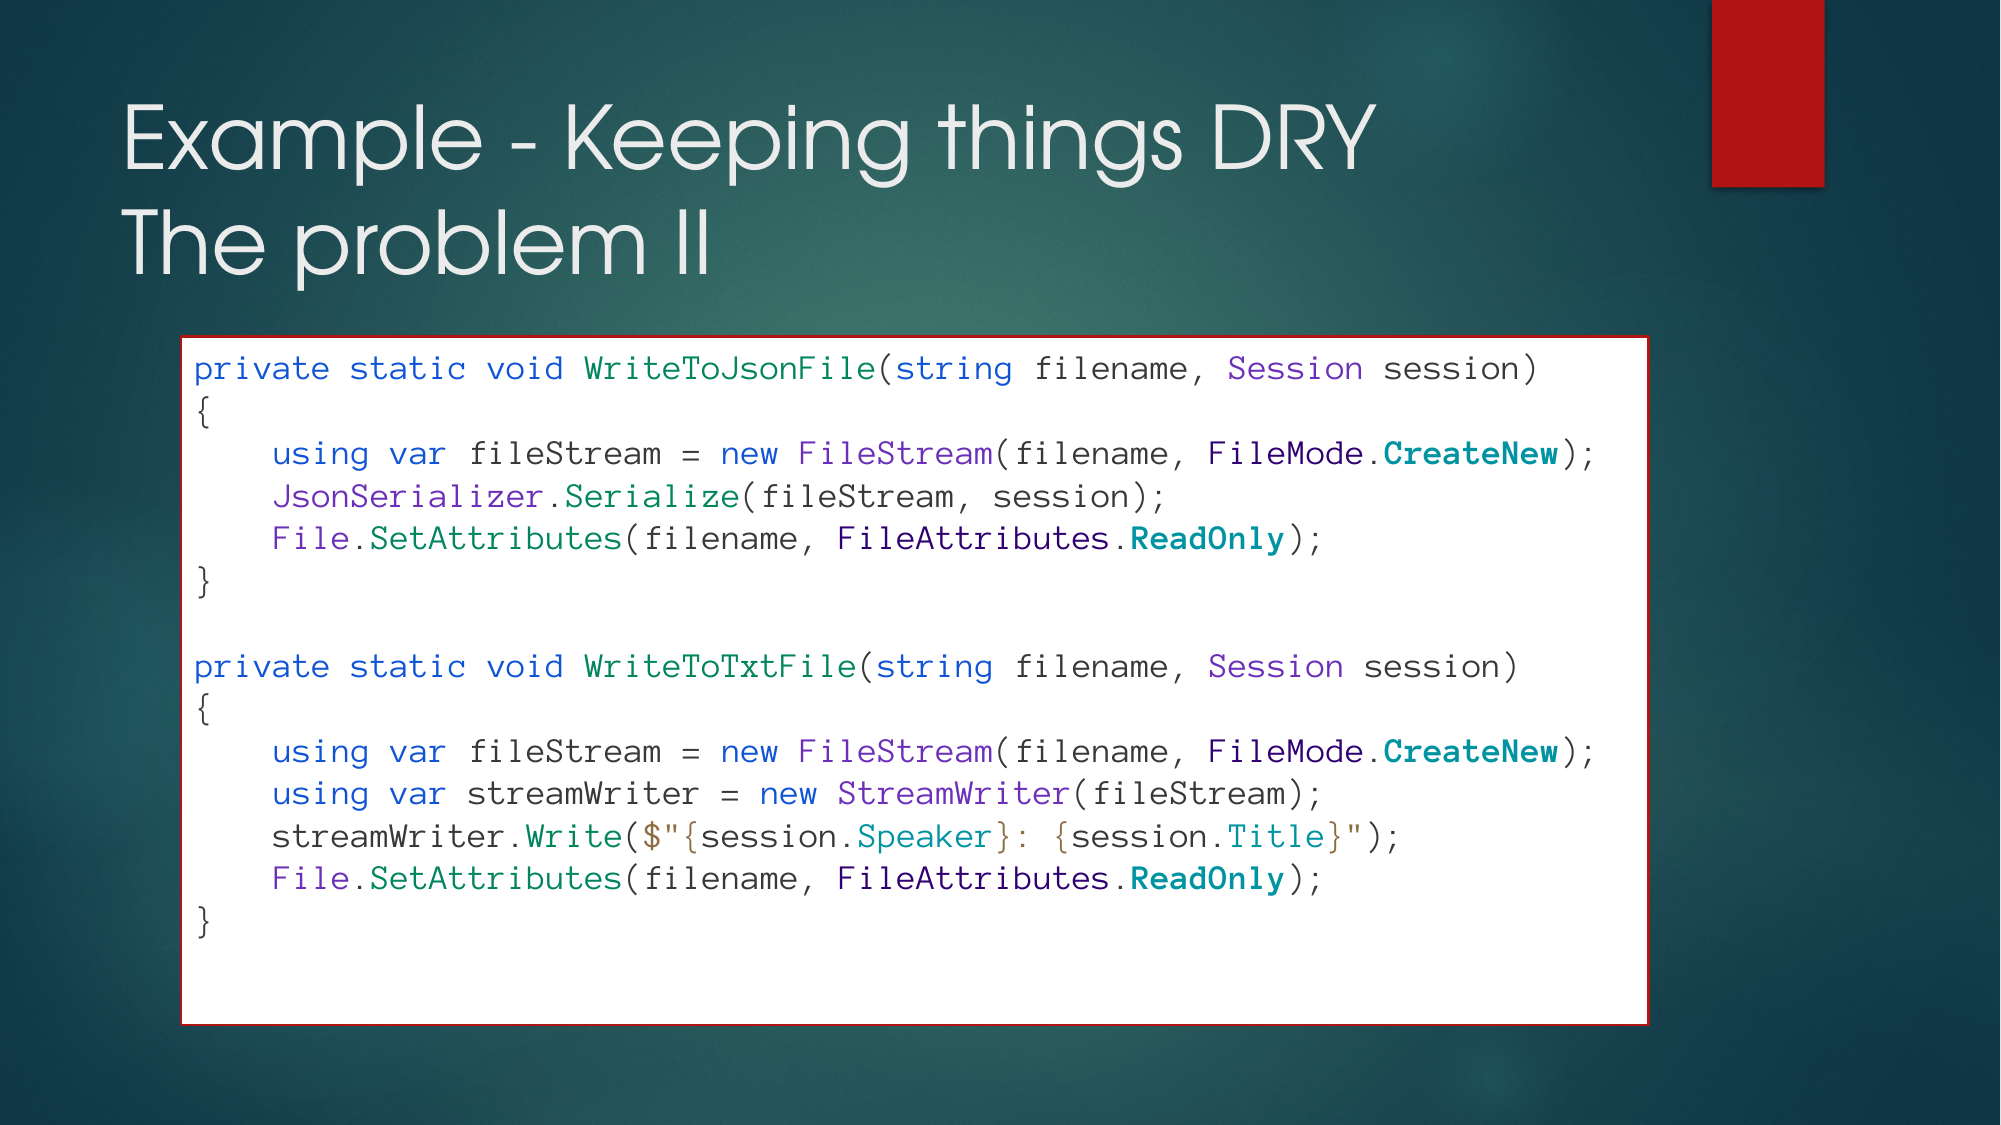

# Example - Keeping things DRY The problem II
private static void WriteToJsonFile(string filename, Session session)
{
    using var fileStream = new FileStream(filename, FileMode.CreateNew);
    JsonSerializer.Serialize(fileStream, session);
    File.SetAttributes(filename, FileAttributes.ReadOnly);
}
private static void WriteToTxtFile(string filename, Session session)
{
    using var fileStream = new FileStream(filename, FileMode.CreateNew);
    using var streamWriter = new StreamWriter(fileStream);
    streamWriter.Write($"{session.Speaker}: {session.Title}");
    File.SetAttributes(filename, FileAttributes.ReadOnly);
}